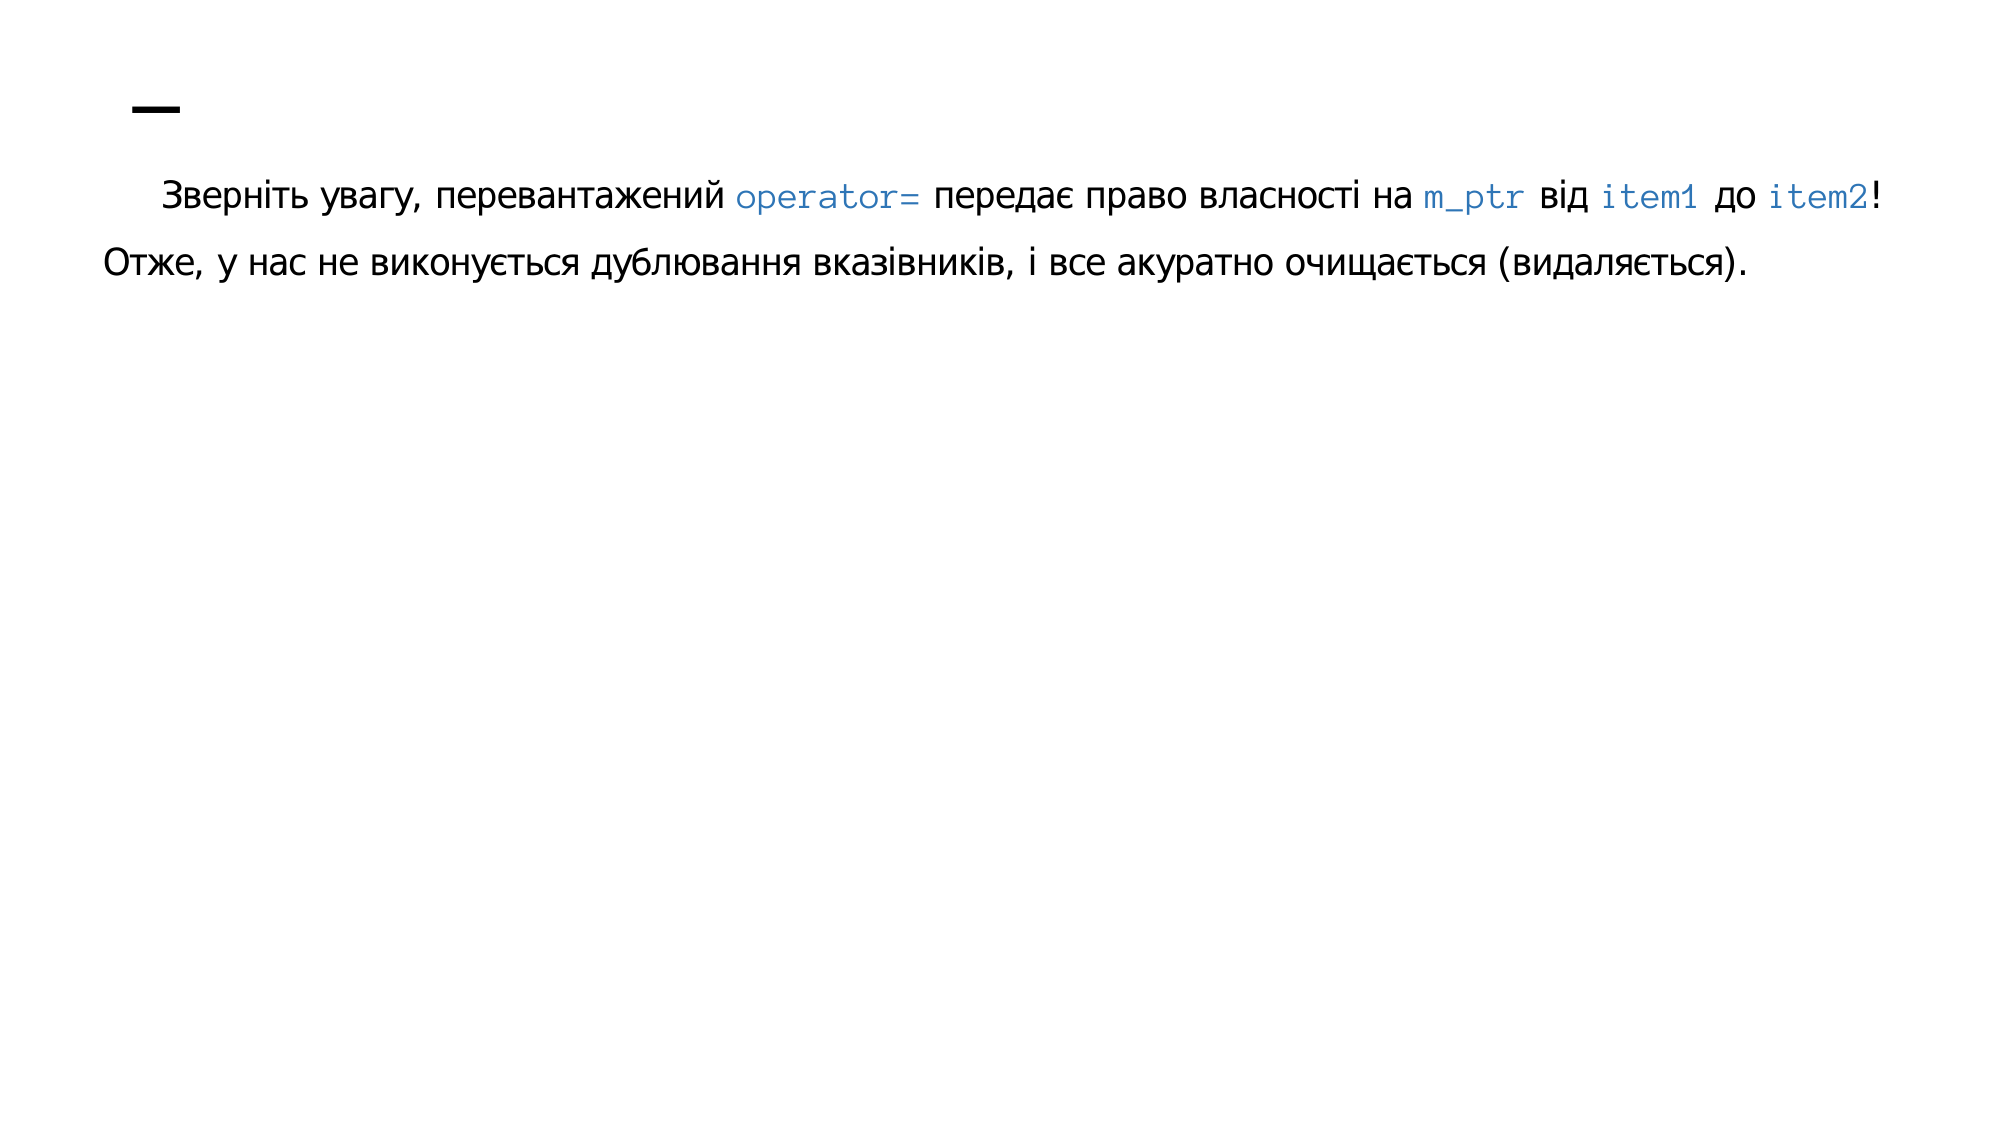

# _
Зверніть увагу, перевантажений operator= передає право власності на m_ptr від item1 до item2! Отже, у нас не виконується дублювання вказівників, і все акуратно очищається (видаляється).